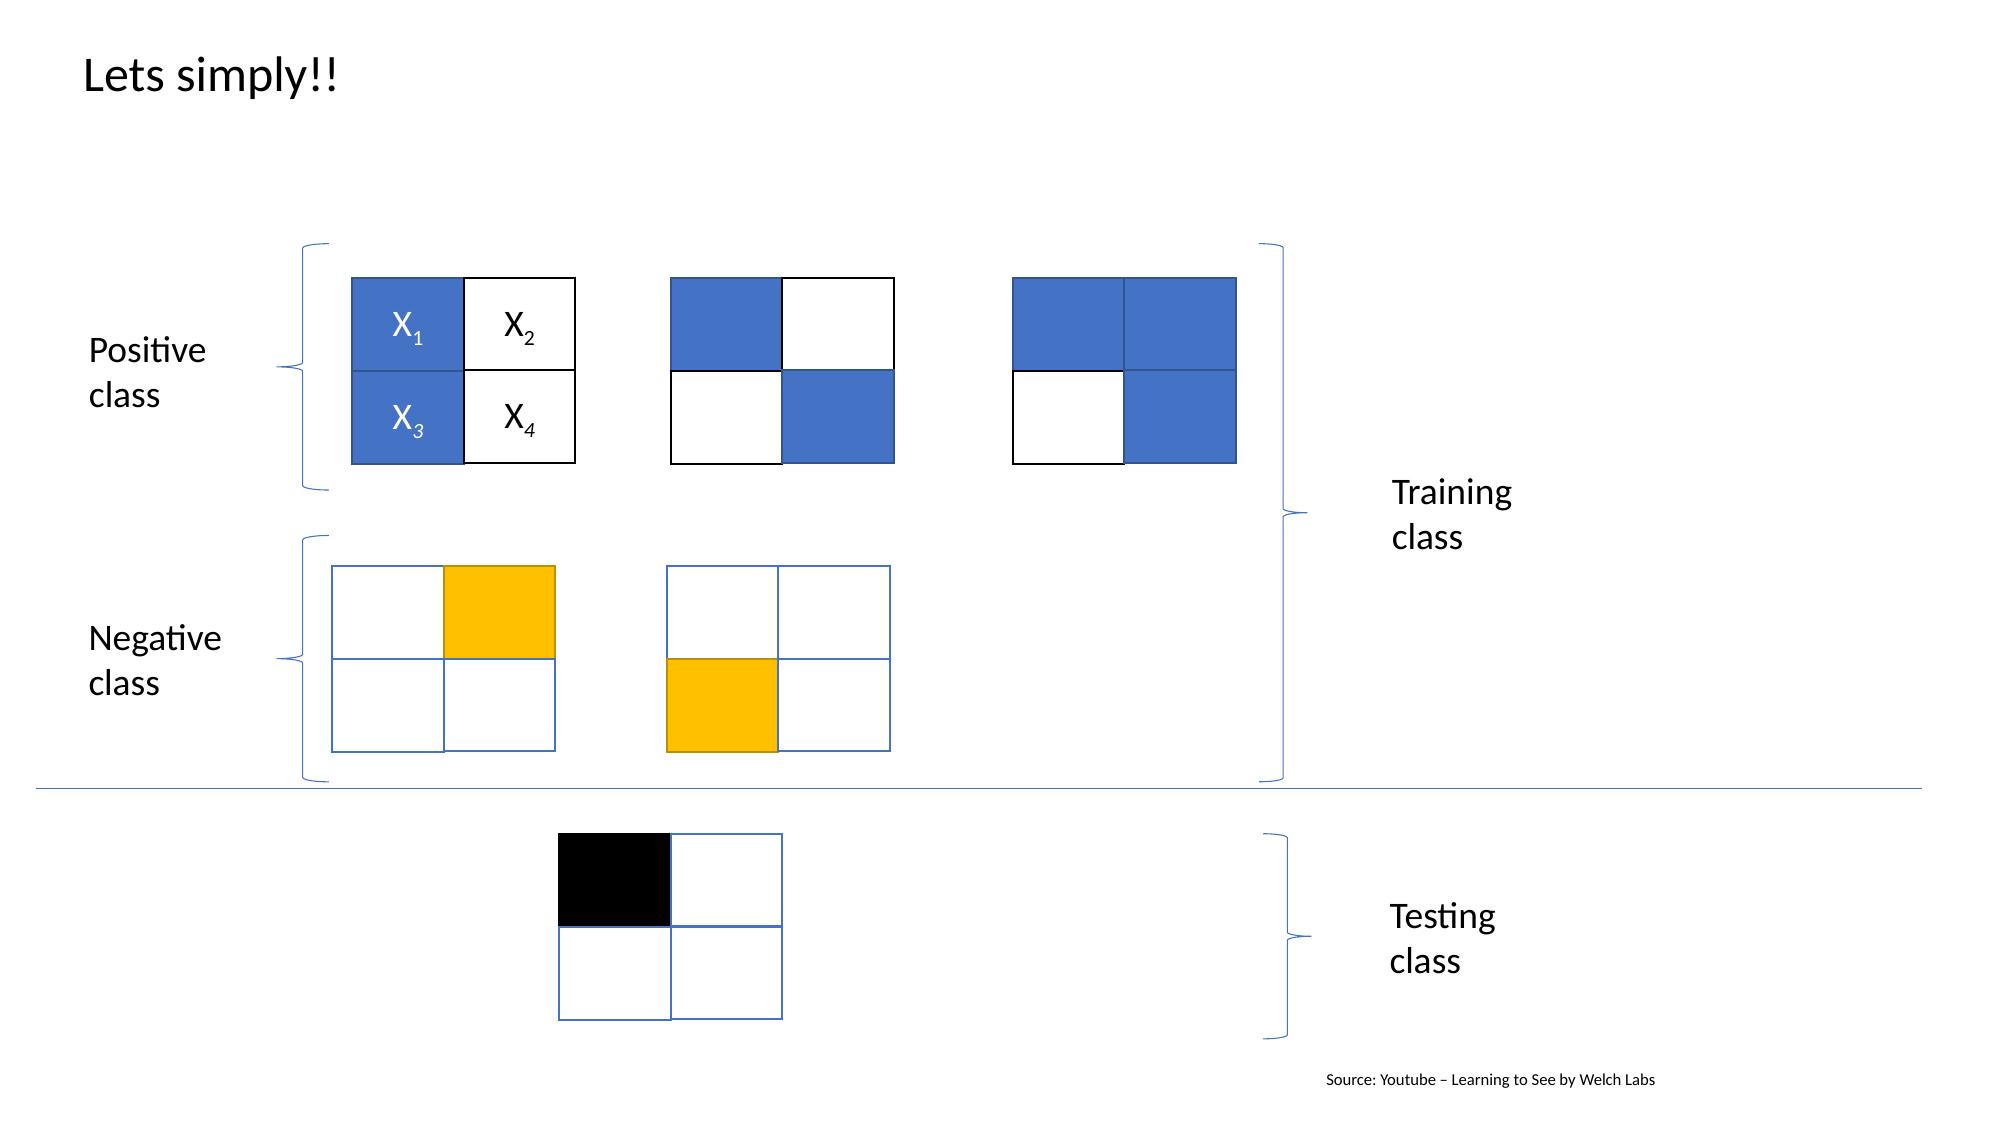

# Lets simply!!

X1
X2
X4
X3

Positive
class
Training
class

Negative
class

Testing
class
Source: Youtube – Learning to See by Welch Labs